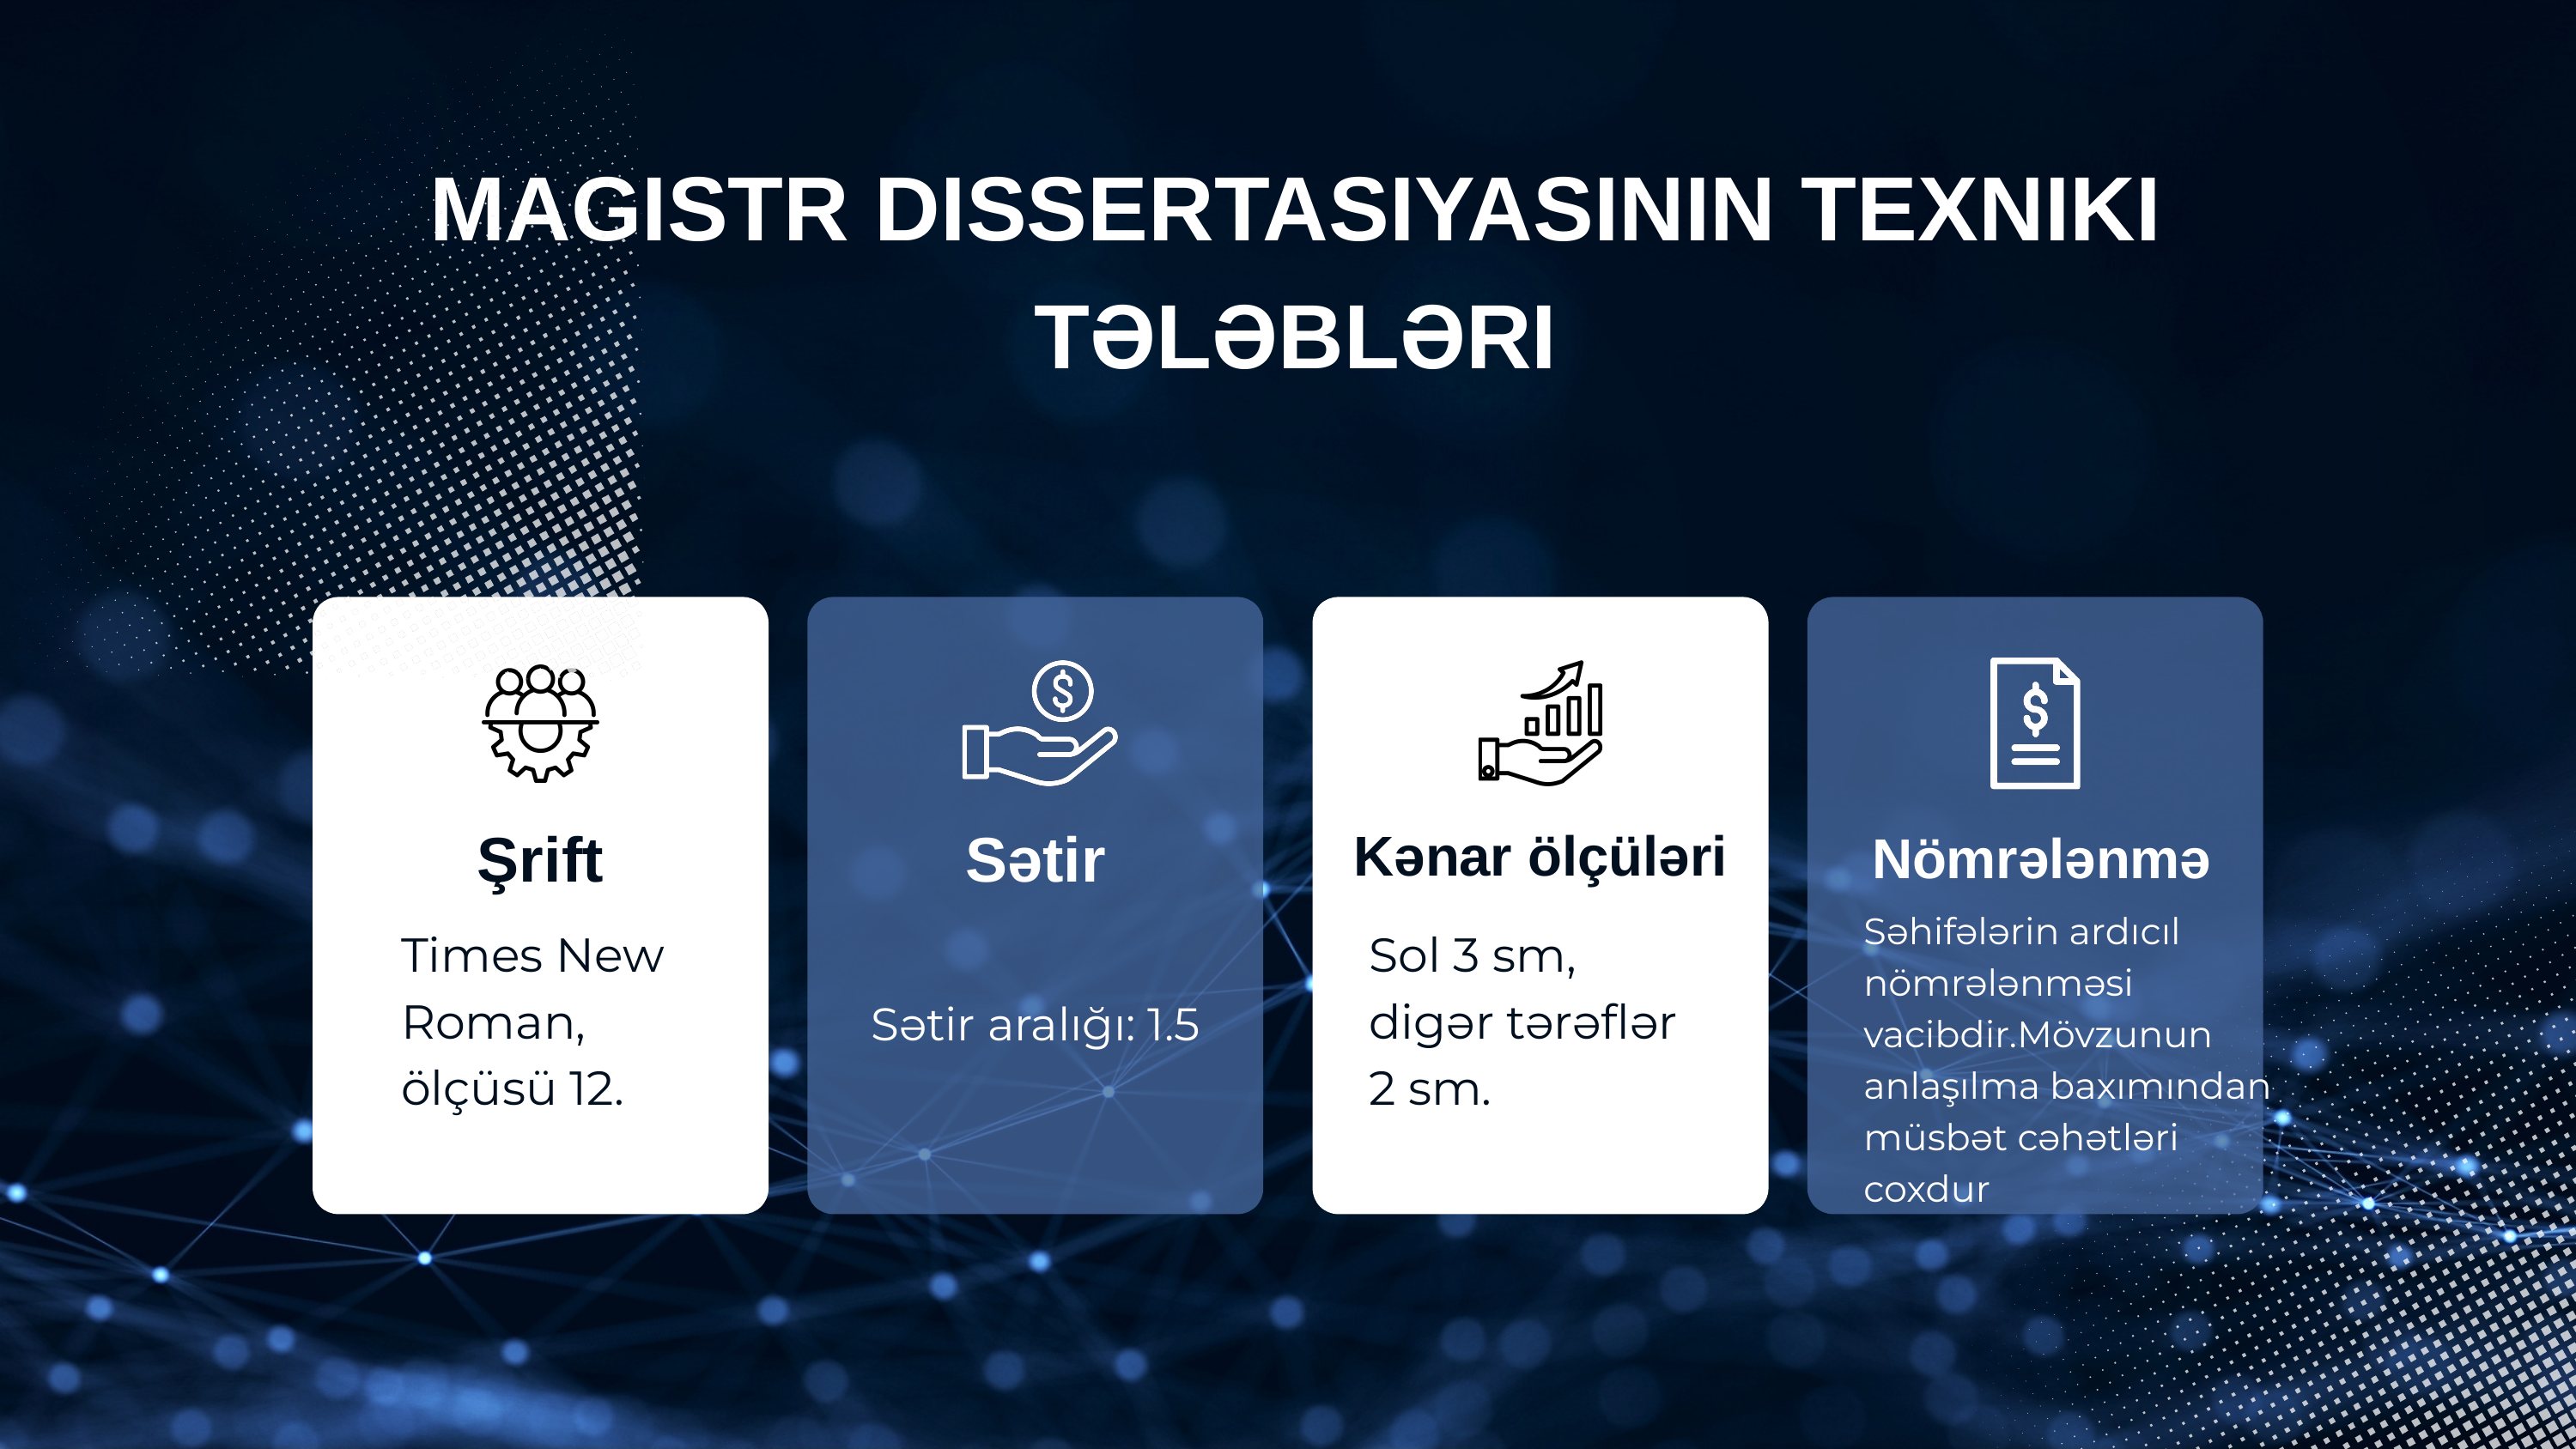

MAGISTR DISSERTASIYASININ TEXNIKI TƏLƏBLƏRI

Şrift
Sətir
Kənar ölçüləri
Nömrələnmə
Səhifələrin ardıcıl nömrələnməsi vacibdir.Mövzunun anlaşılma baxımından müsbət cəhətləri coxdur
Times New Roman,
ölçüsü 12.
Sol 3 sm,
digər tərəflər 2 sm.
Sətir aralığı: 1.5